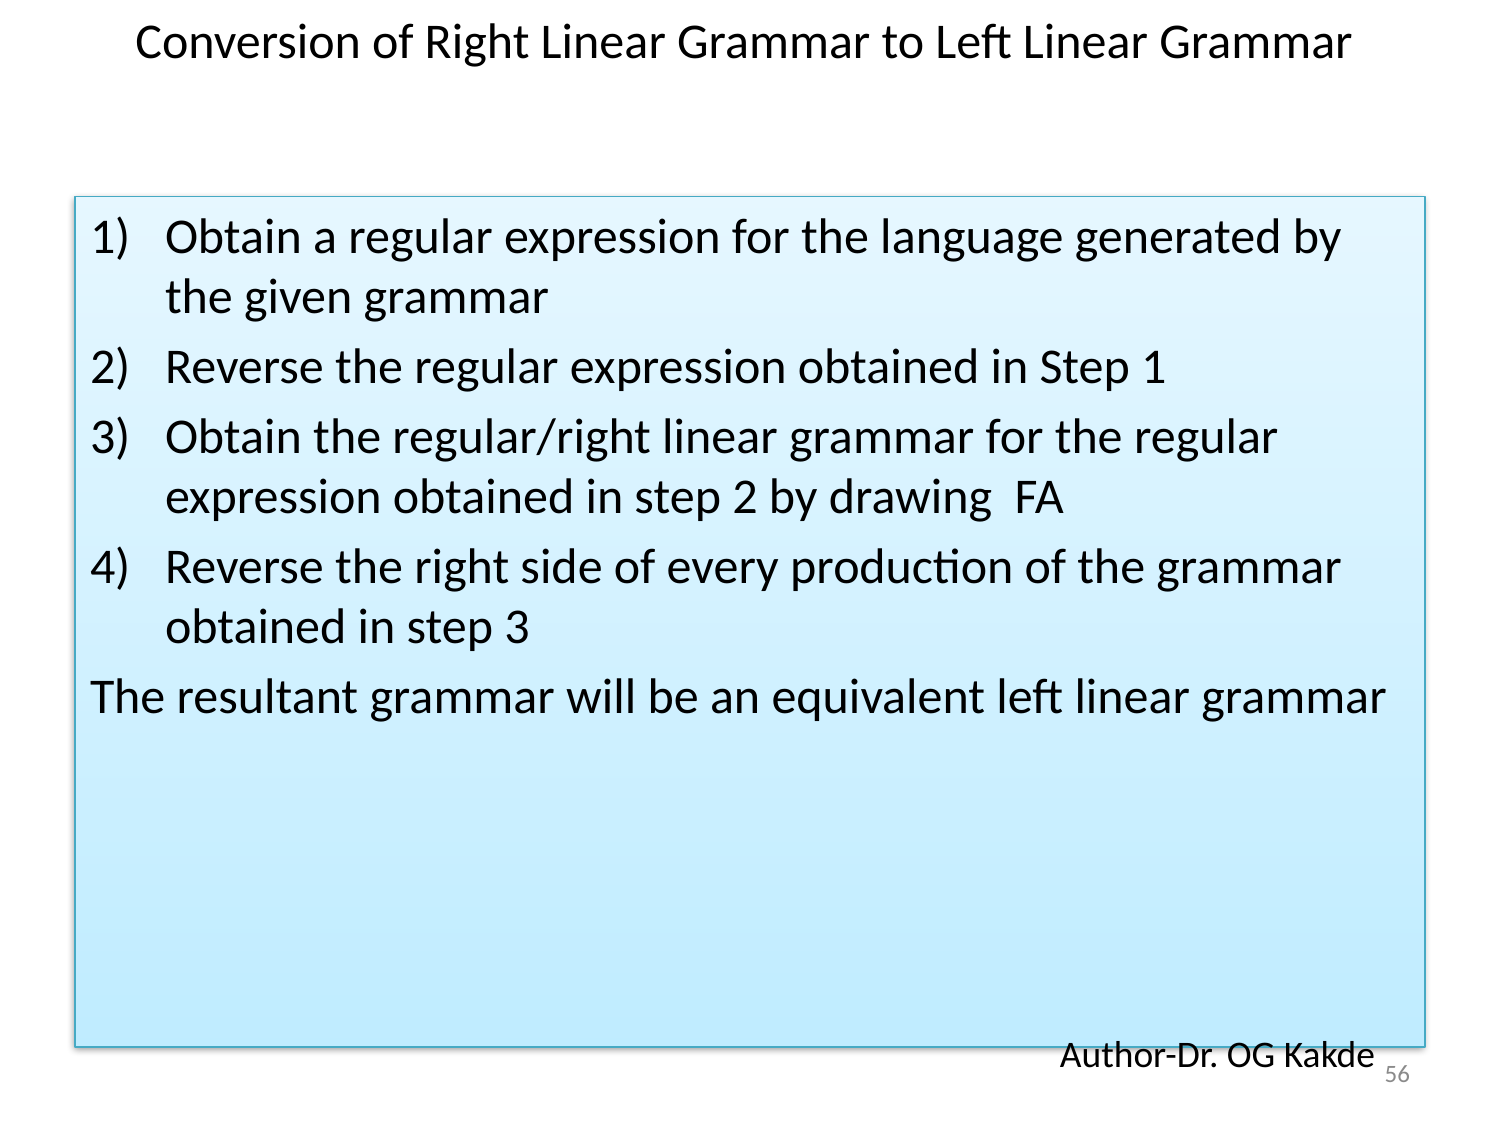

# Conversion of Right Linear Grammar to Left Linear Grammar
Obtain a regular expression for the language generated by the given grammar
Reverse the regular expression obtained in Step 1
Obtain the regular/right linear grammar for the regular expression obtained in step 2 by drawing  FA
Reverse the right side of every production of the grammar obtained in step 3
The resultant grammar will be an equivalent left linear grammar

Author-Dr. OG Kakde
56